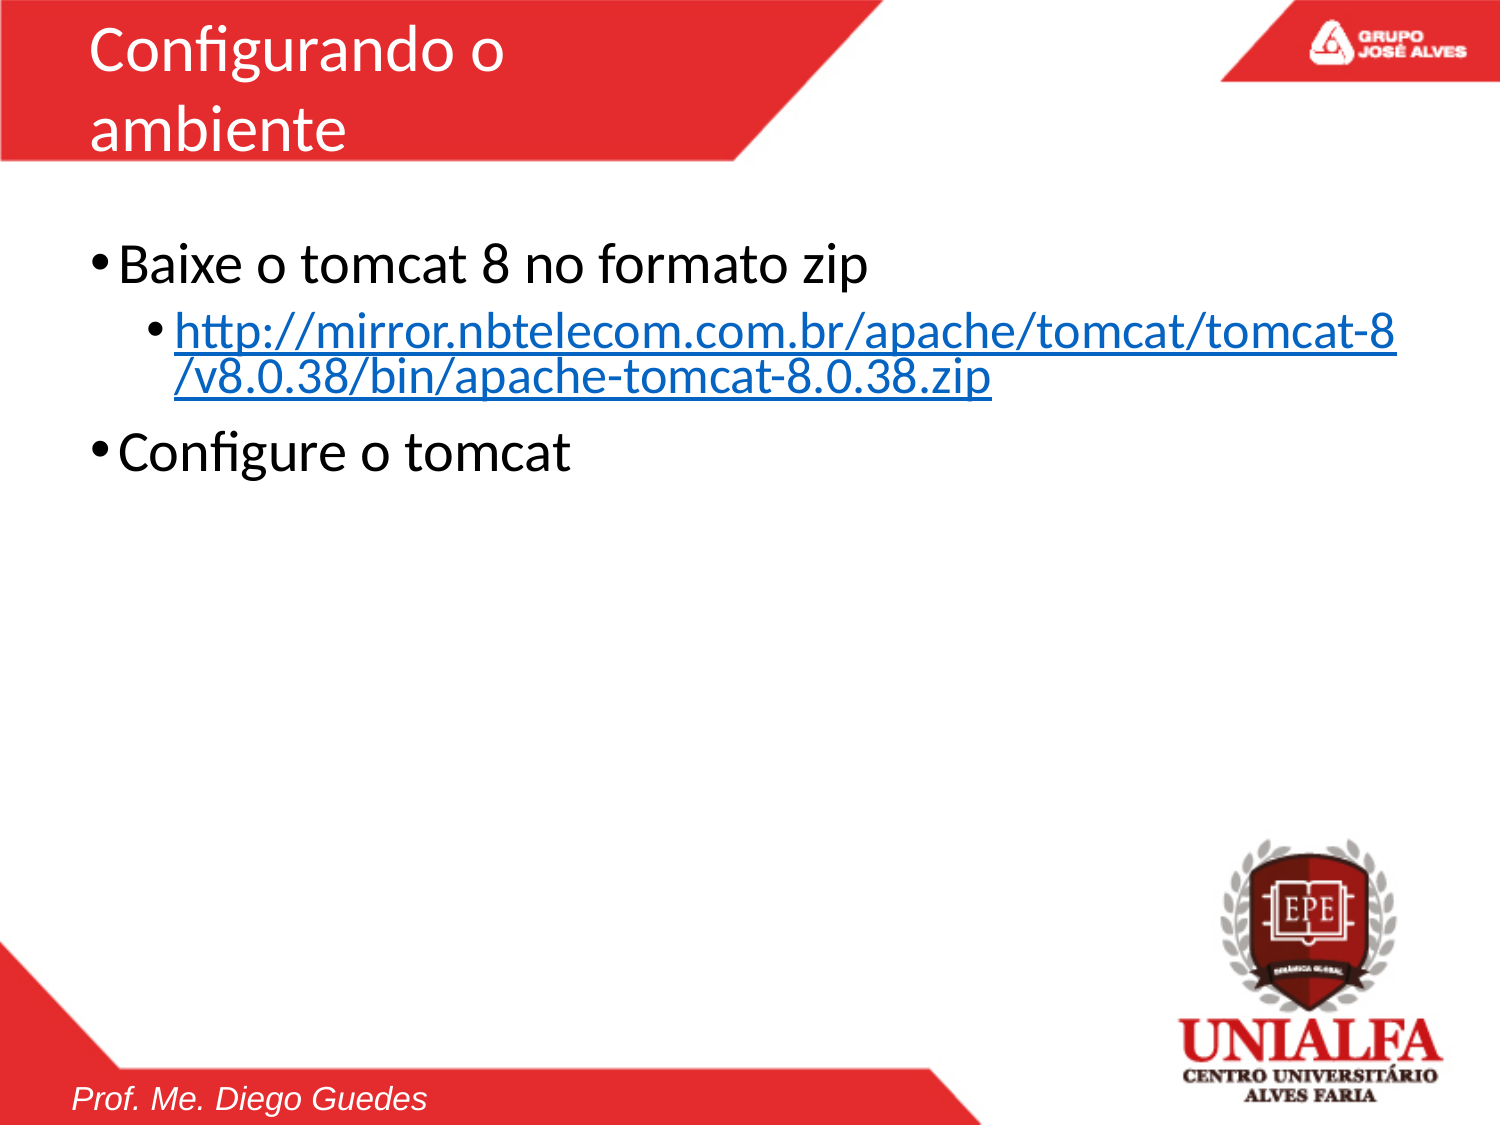

Configurando o ambiente
Baixe o tomcat 8 no formato zip
http://mirror.nbtelecom.com.br/apache/tomcat/tomcat-8/v8.0.38/bin/apache-tomcat-8.0.38.zip
Configure o tomcat

Prof. Me. Diego Guedes